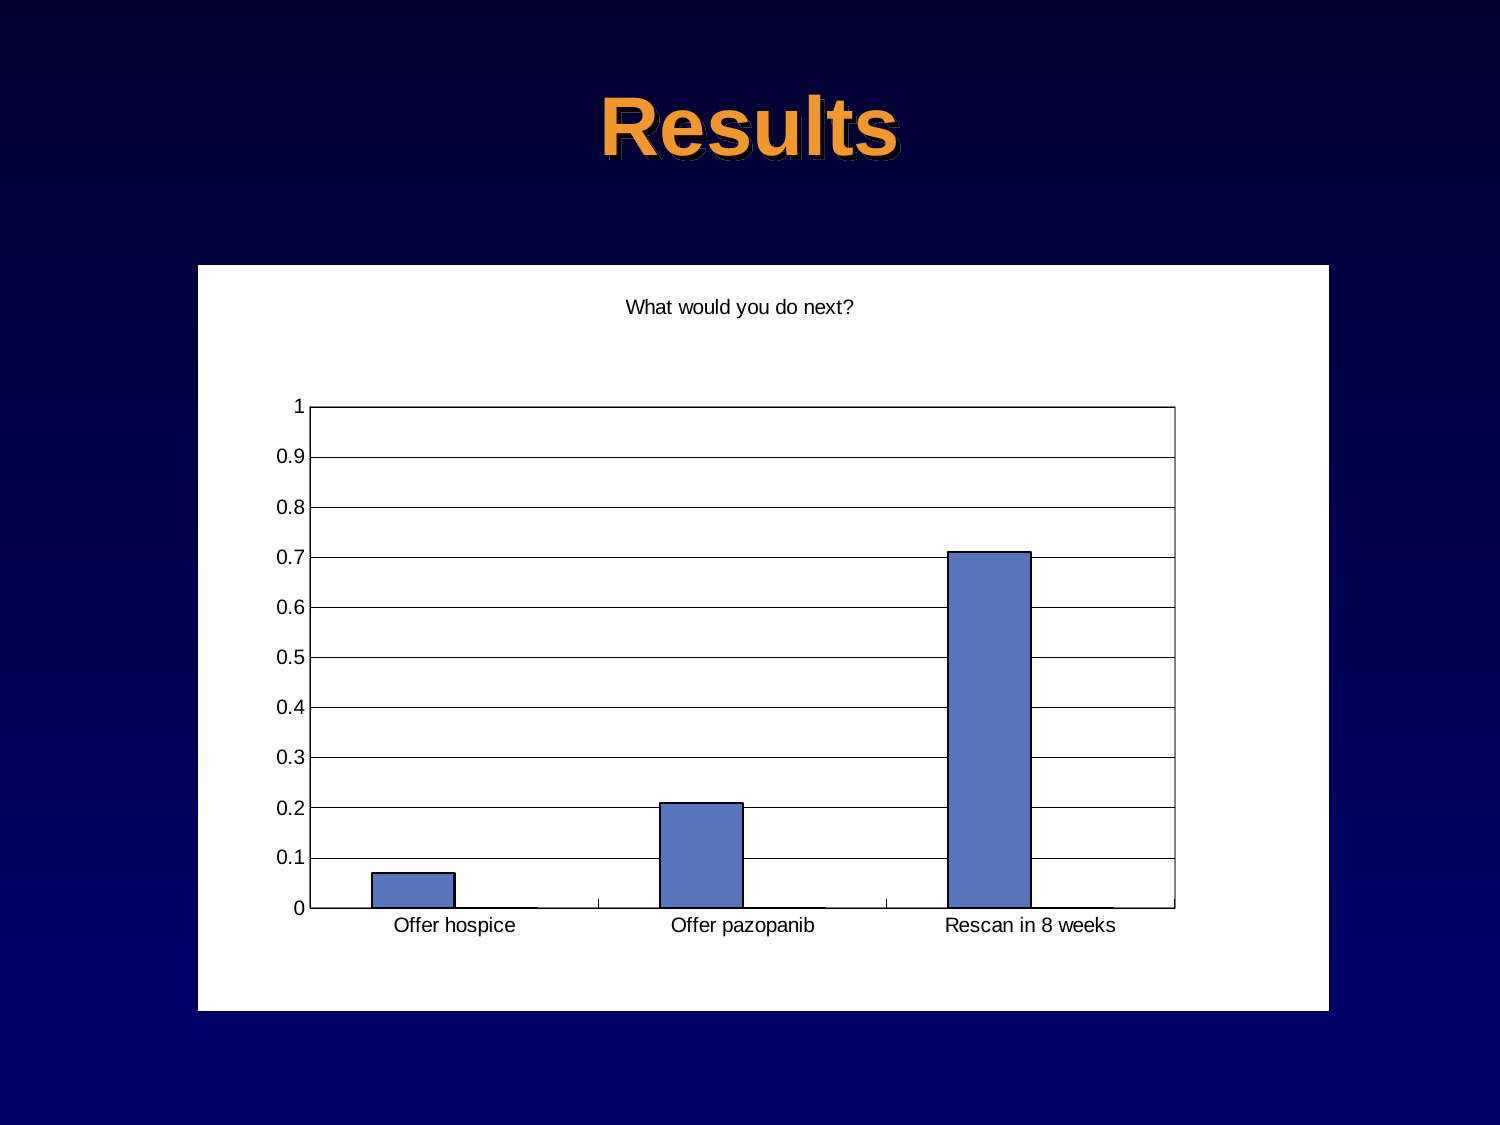

# Results

### Chart: What would you do next?

| Category |  |  |
|---|---|---|
| Offer hospice | 0.07 | 0.0 |
| Offer pazopanib | 0.21 | 0.0 |
| Rescan in 8 weeks | 0.71 | 0.0 |